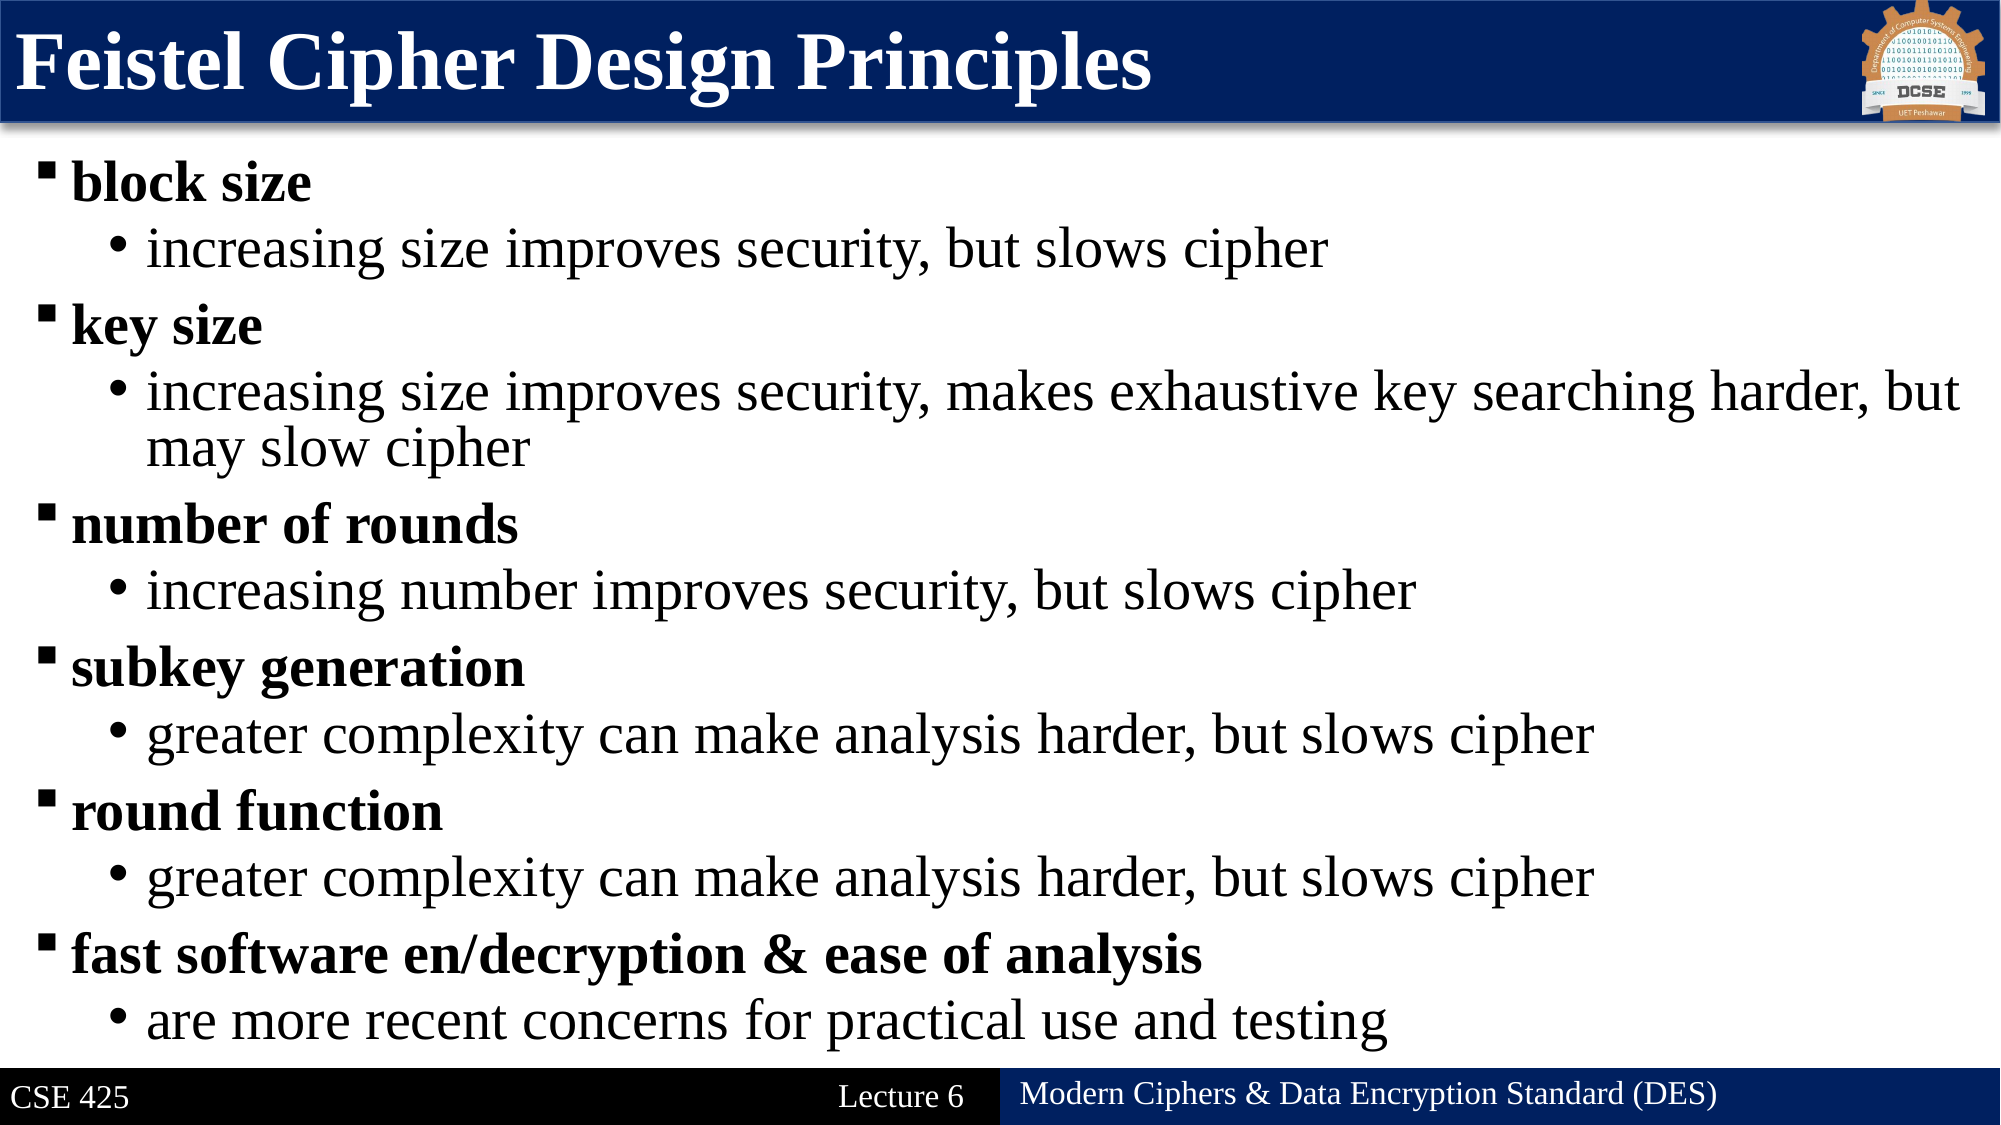

# Feistel Cipher Design Principles
block size
increasing size improves security, but slows cipher
key size
increasing size improves security, makes exhaustive key searching harder, but may slow cipher
number of rounds
increasing number improves security, but slows cipher
subkey generation
greater complexity can make analysis harder, but slows cipher
round function
greater complexity can make analysis harder, but slows cipher
fast software en/decryption & ease of analysis
are more recent concerns for practical use and testing
14